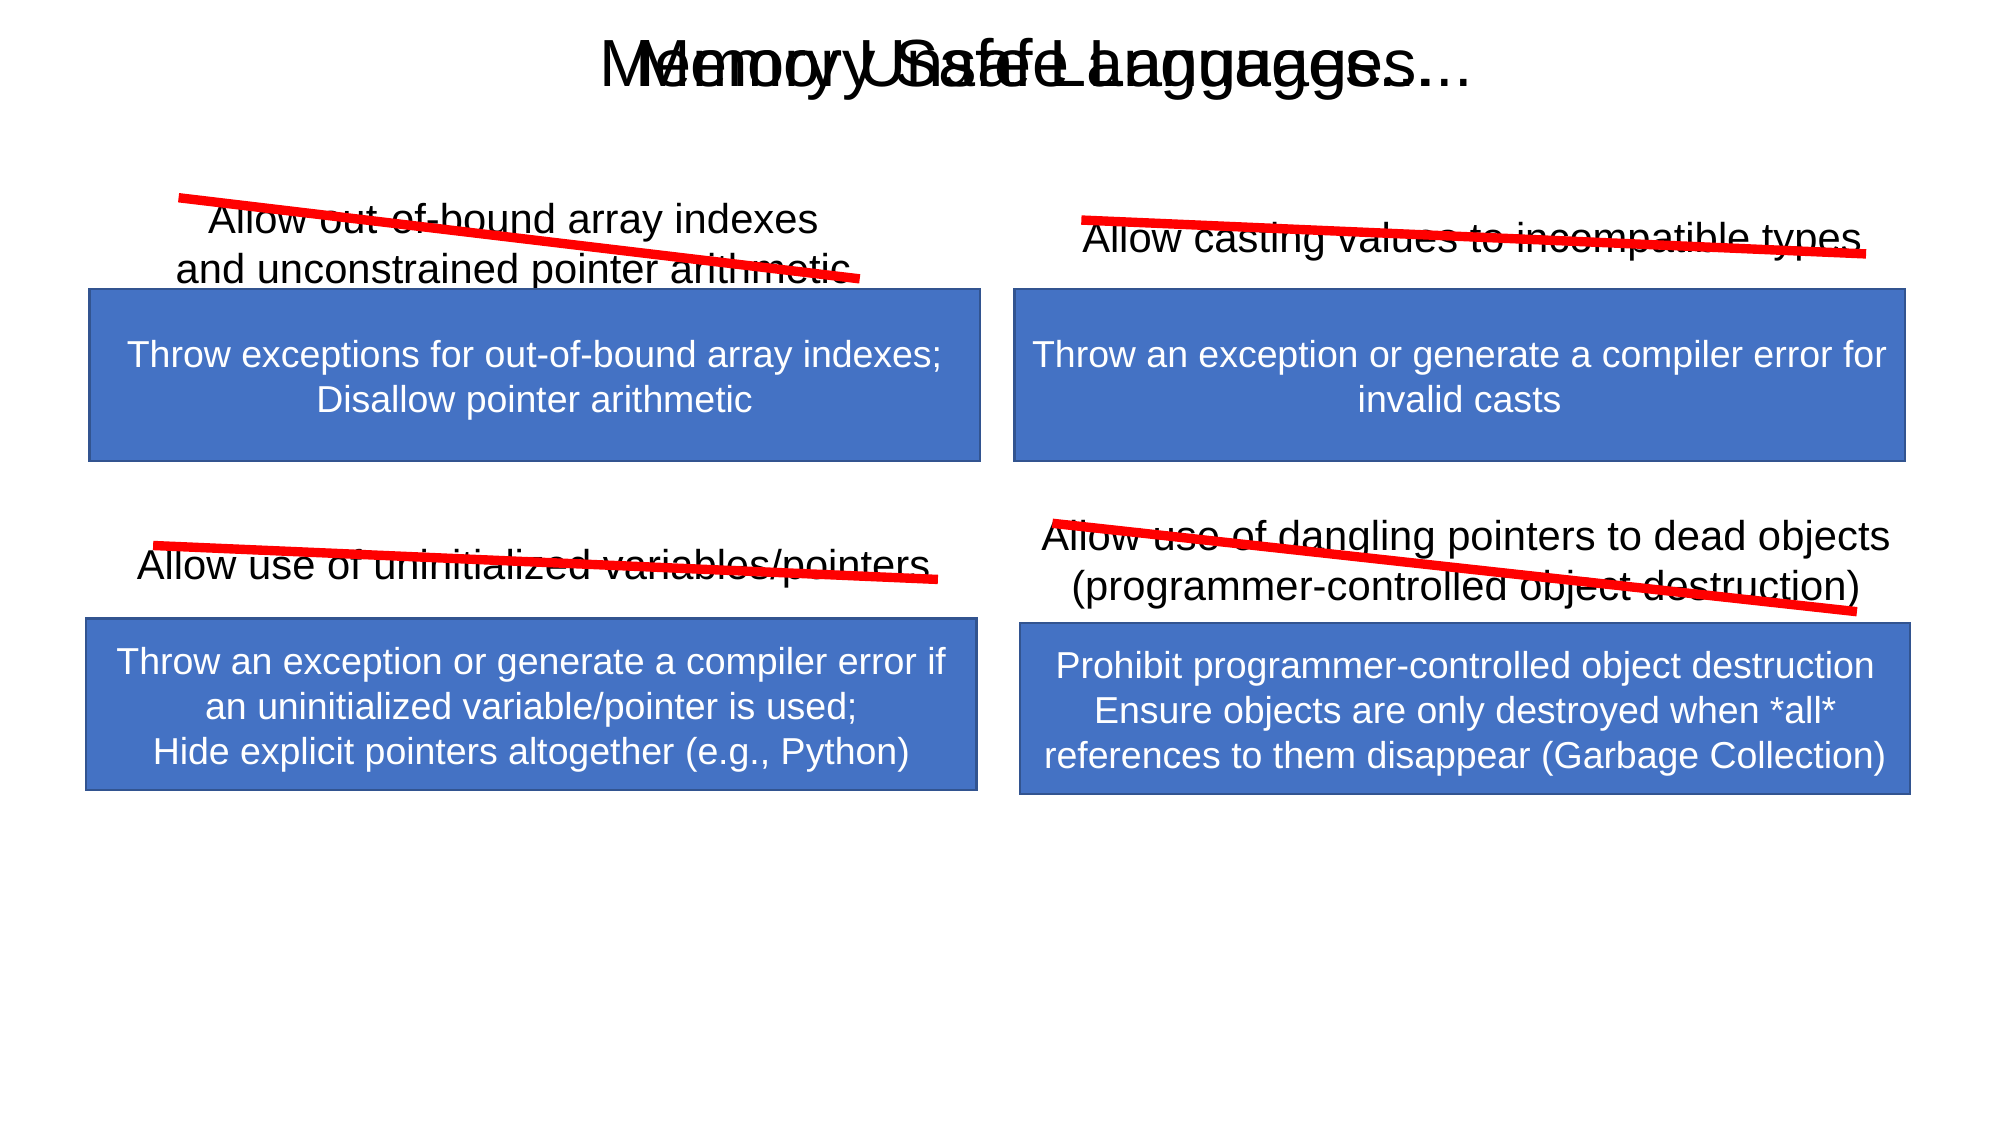

Memory Safe Languages...
# Memory Unsafe Languages...
Allow out-of-bound array indexes and unconstrained pointer arithmetic
int arr[10], *ptr = arr;
arr[-1] = 42;        // out-of-bound
cout << (ptr + 100); // pointer arith'c
Allow casting values to incompatible types
int v;
Student *s = dynamic_cast<Student *>(&v);
s->study();
Allow use of dangling pointers to dead objects
(programmer-controlled object destruction)
Student *s = new Student("Gerome");
delete s;   // student is no longer valid
s->study(); // ???
Allow use of uninitialized variables/pointers
int val, *ptr;     // both uninitialized
cout << val;       // could leak info!
*ptr = -10;        // corrupts memory
Throw an exception or generate a compiler error for invalid casts
Throw exceptions for out-of-bound array indexes;
Disallow pointer arithmetic
Throw an exception or generate a compiler error if an uninitialized variable/pointer is used;
Hide explicit pointers altogether (e.g., Python)
Prohibit programmer-controlled object destruction
Ensure objects are only destroyed when *all* references to them disappear (Garbage Collection)